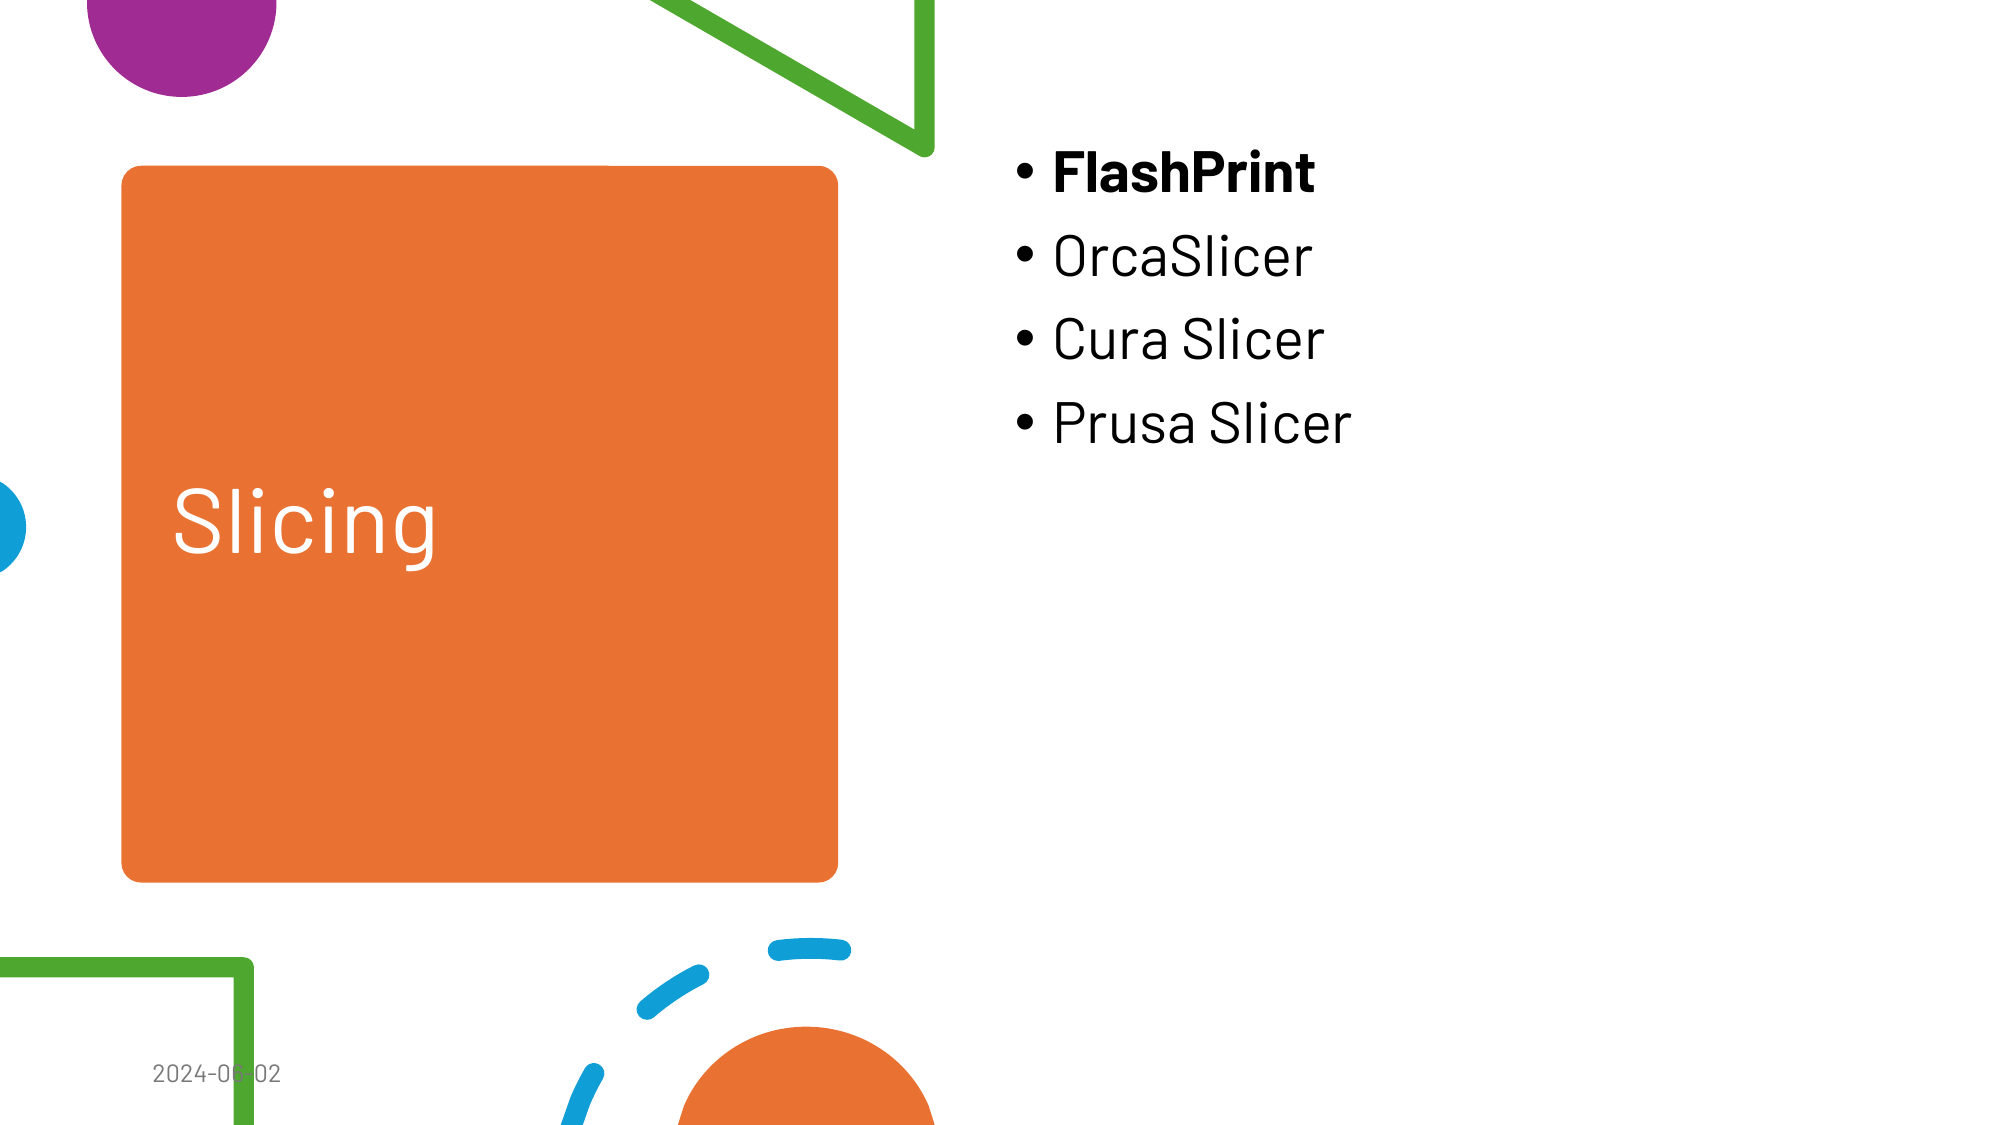

FlashPrint
OrcaSlicer
Cura Slicer
Prusa Slicer

# Slicing

2024-06-02
2024 - Formazione SunLab - FrancescoPenasa
15